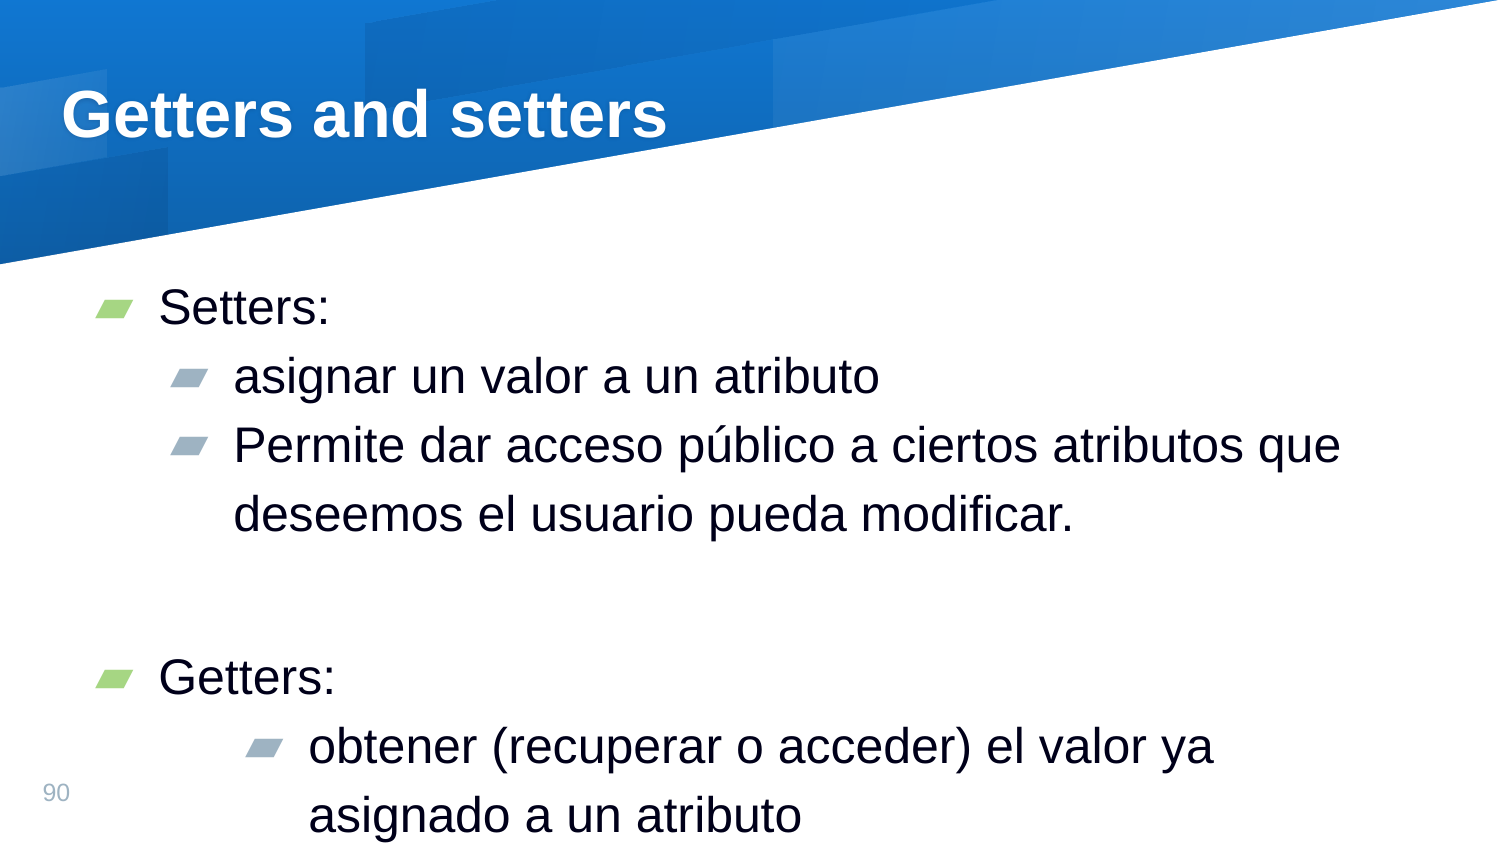

Getters and setters
Setters:
asignar un valor a un atributo
Permite dar acceso público a ciertos atributos que deseemos el usuario pueda modificar.

Getters:
obtener (recuperar o acceder) el valor ya asignado a un atributo
90